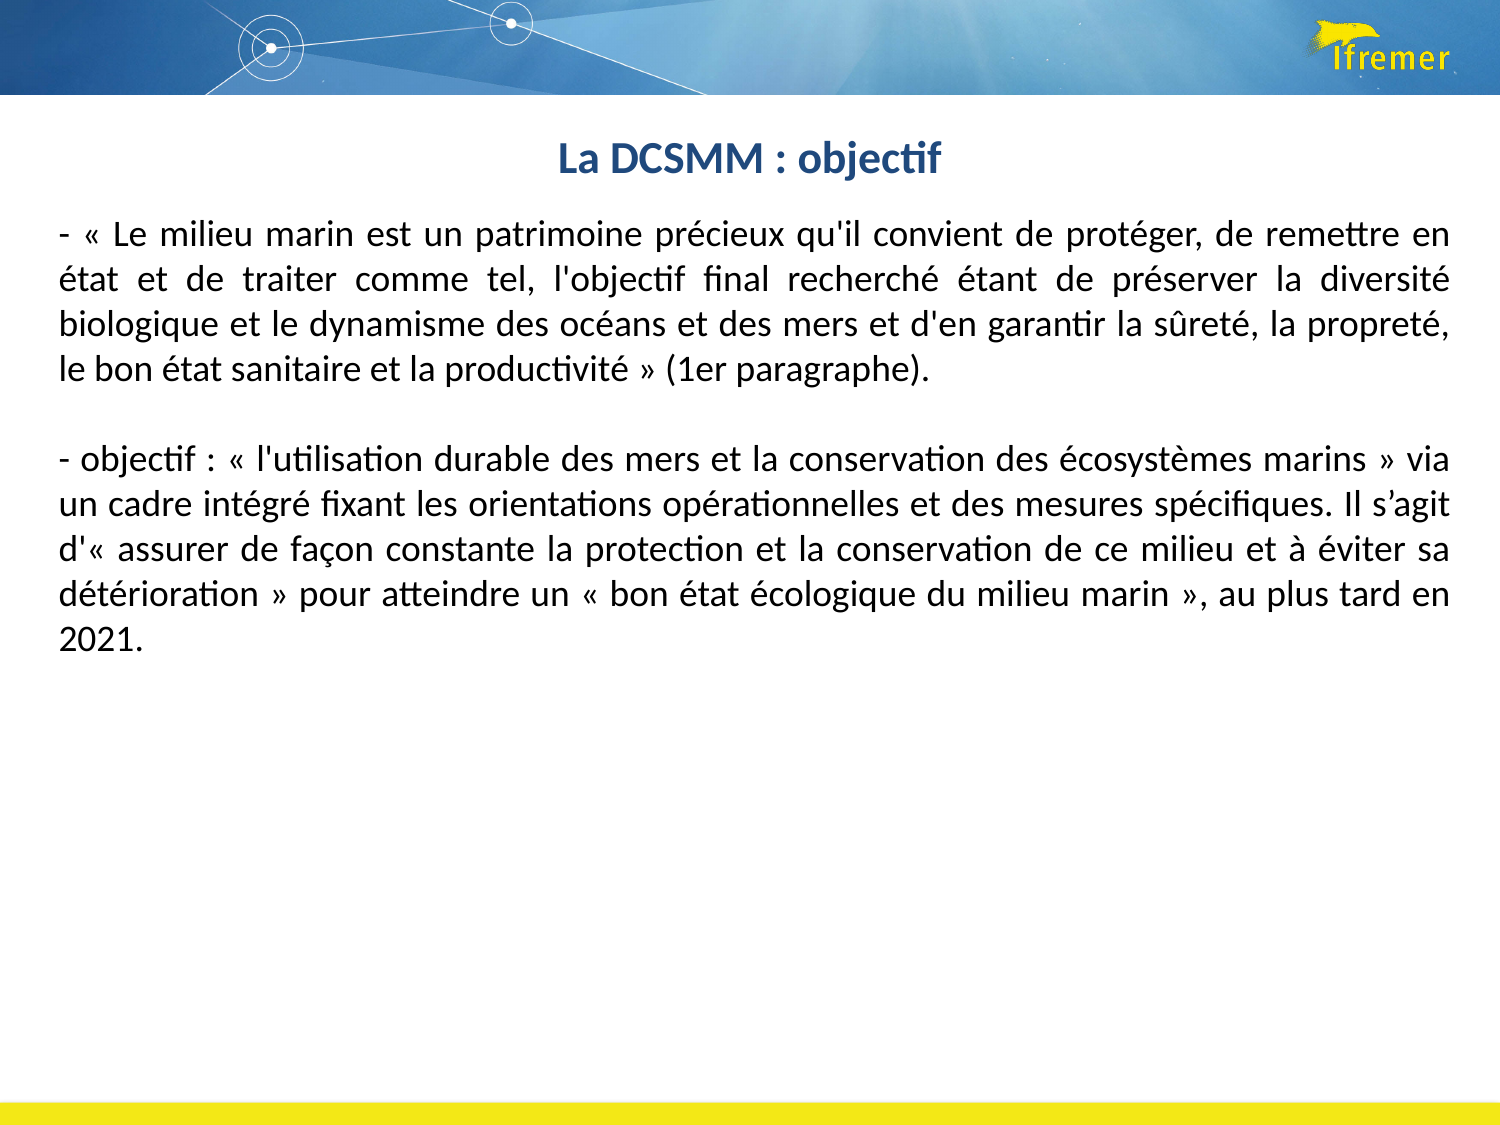

La DCSMM : objectif
- « Le milieu marin est un patrimoine précieux qu'il convient de protéger, de remettre en état et de traiter comme tel, l'objectif final recherché étant de préserver la diversité biologique et le dynamisme des océans et des mers et d'en garantir la sûreté, la propreté, le bon état sanitaire et la productivité » (1er paragraphe).

- objectif : « l'utilisation durable des mers et la conservation des écosystèmes marins » via un cadre intégré fixant les orientations opérationnelles et des mesures spécifiques. Il s’agit d'« assurer de façon constante la protection et la conservation de ce milieu et à éviter sa détérioration » pour atteindre un « bon état écologique du milieu marin », au plus tard en 2021.